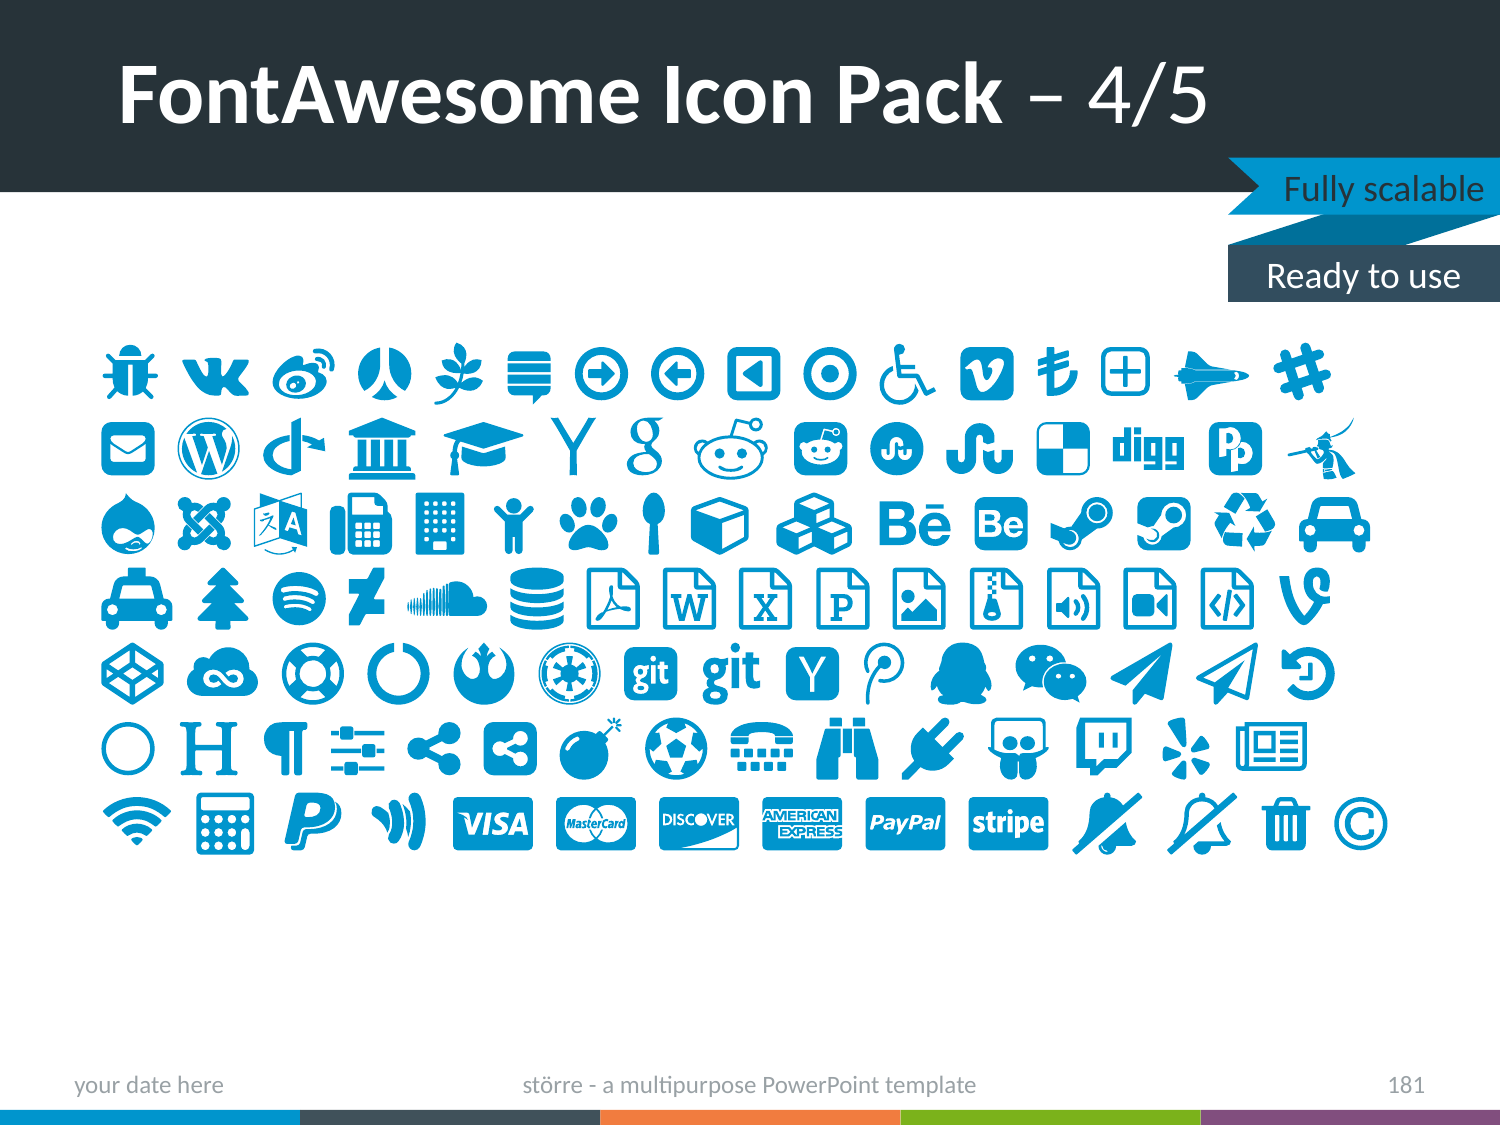

# FontAwesome Icon Pack – 4/5
Fully scalable

Ready to use

your date here
större - a multipurpose PowerPoint template
181